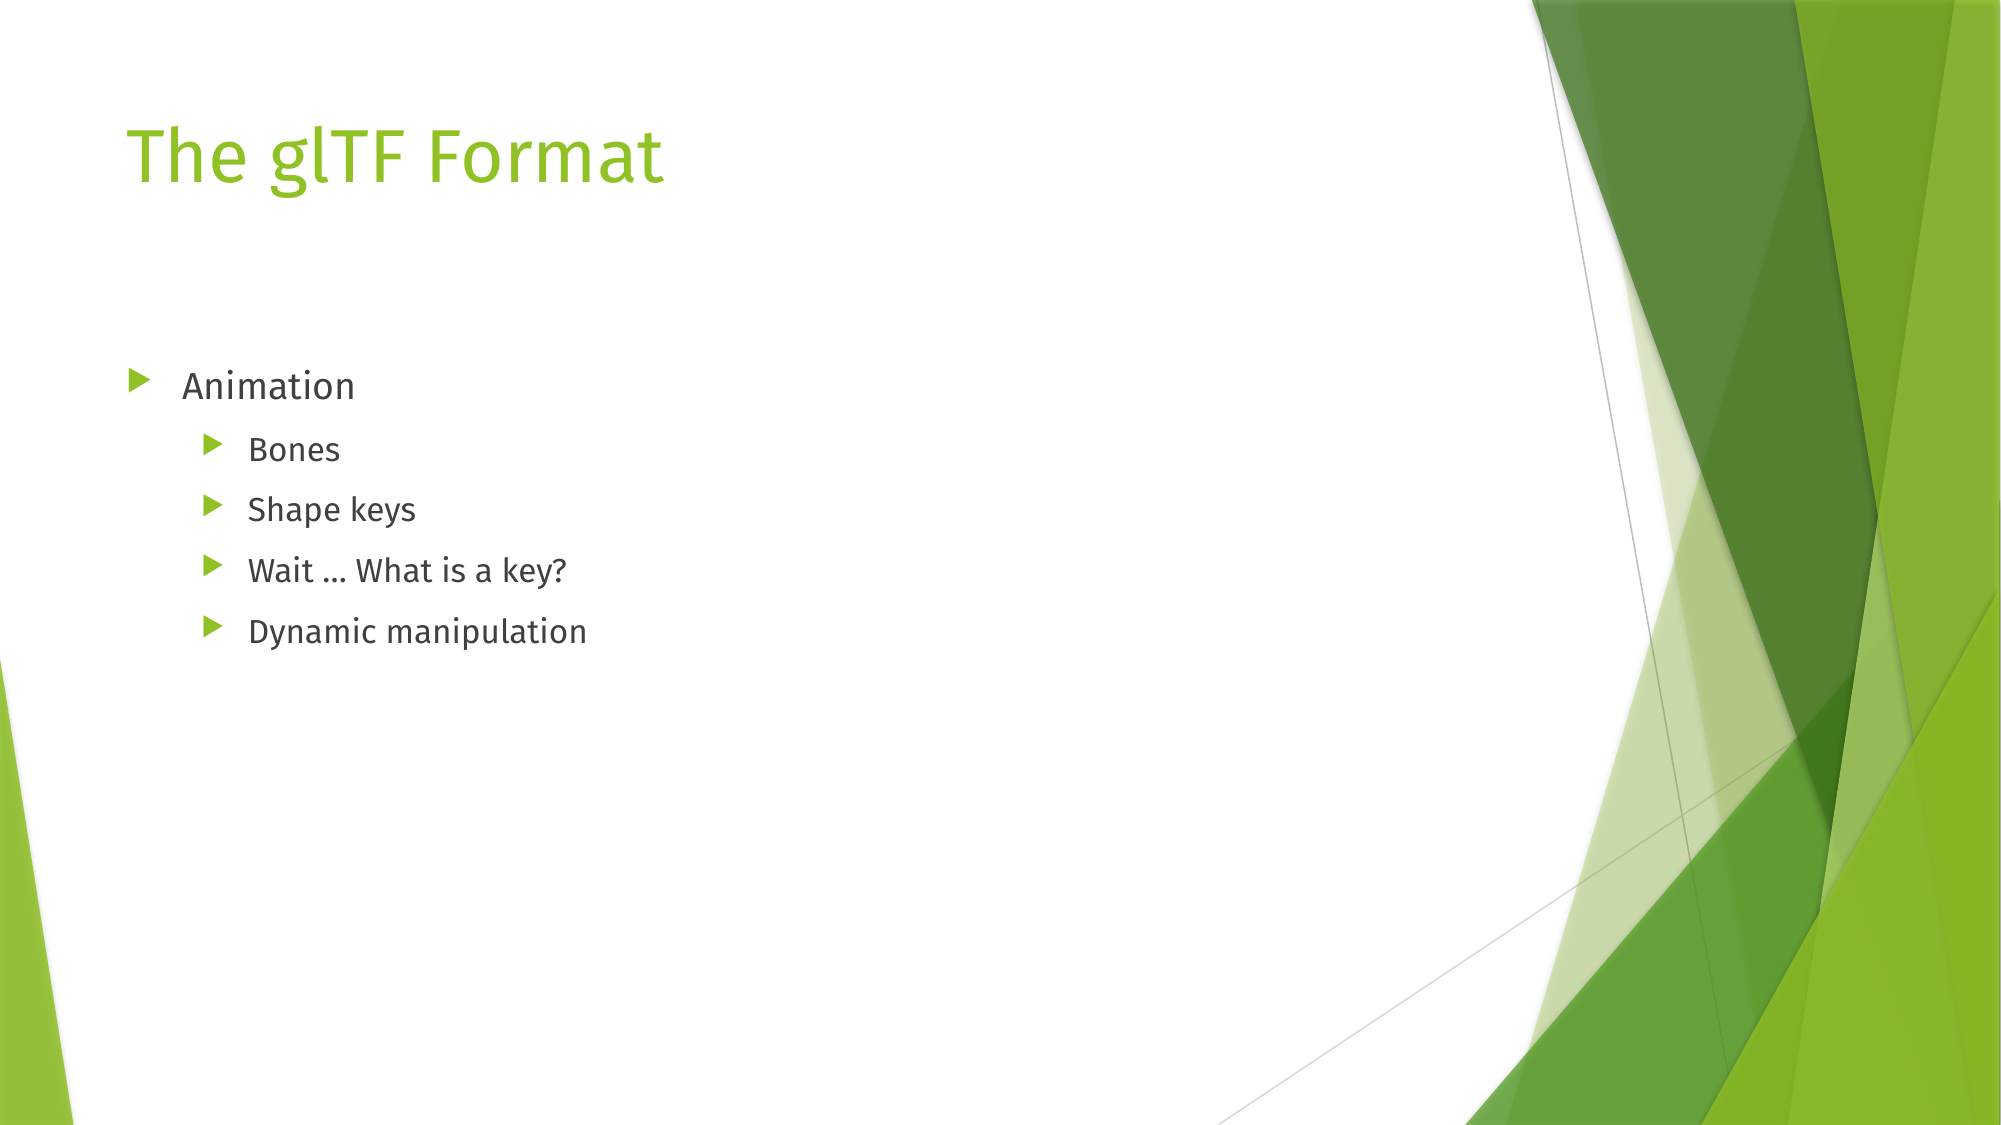

# The glTF Format
Animation
Bones
Shape keys
Wait … What is a key?
Dynamic manipulation